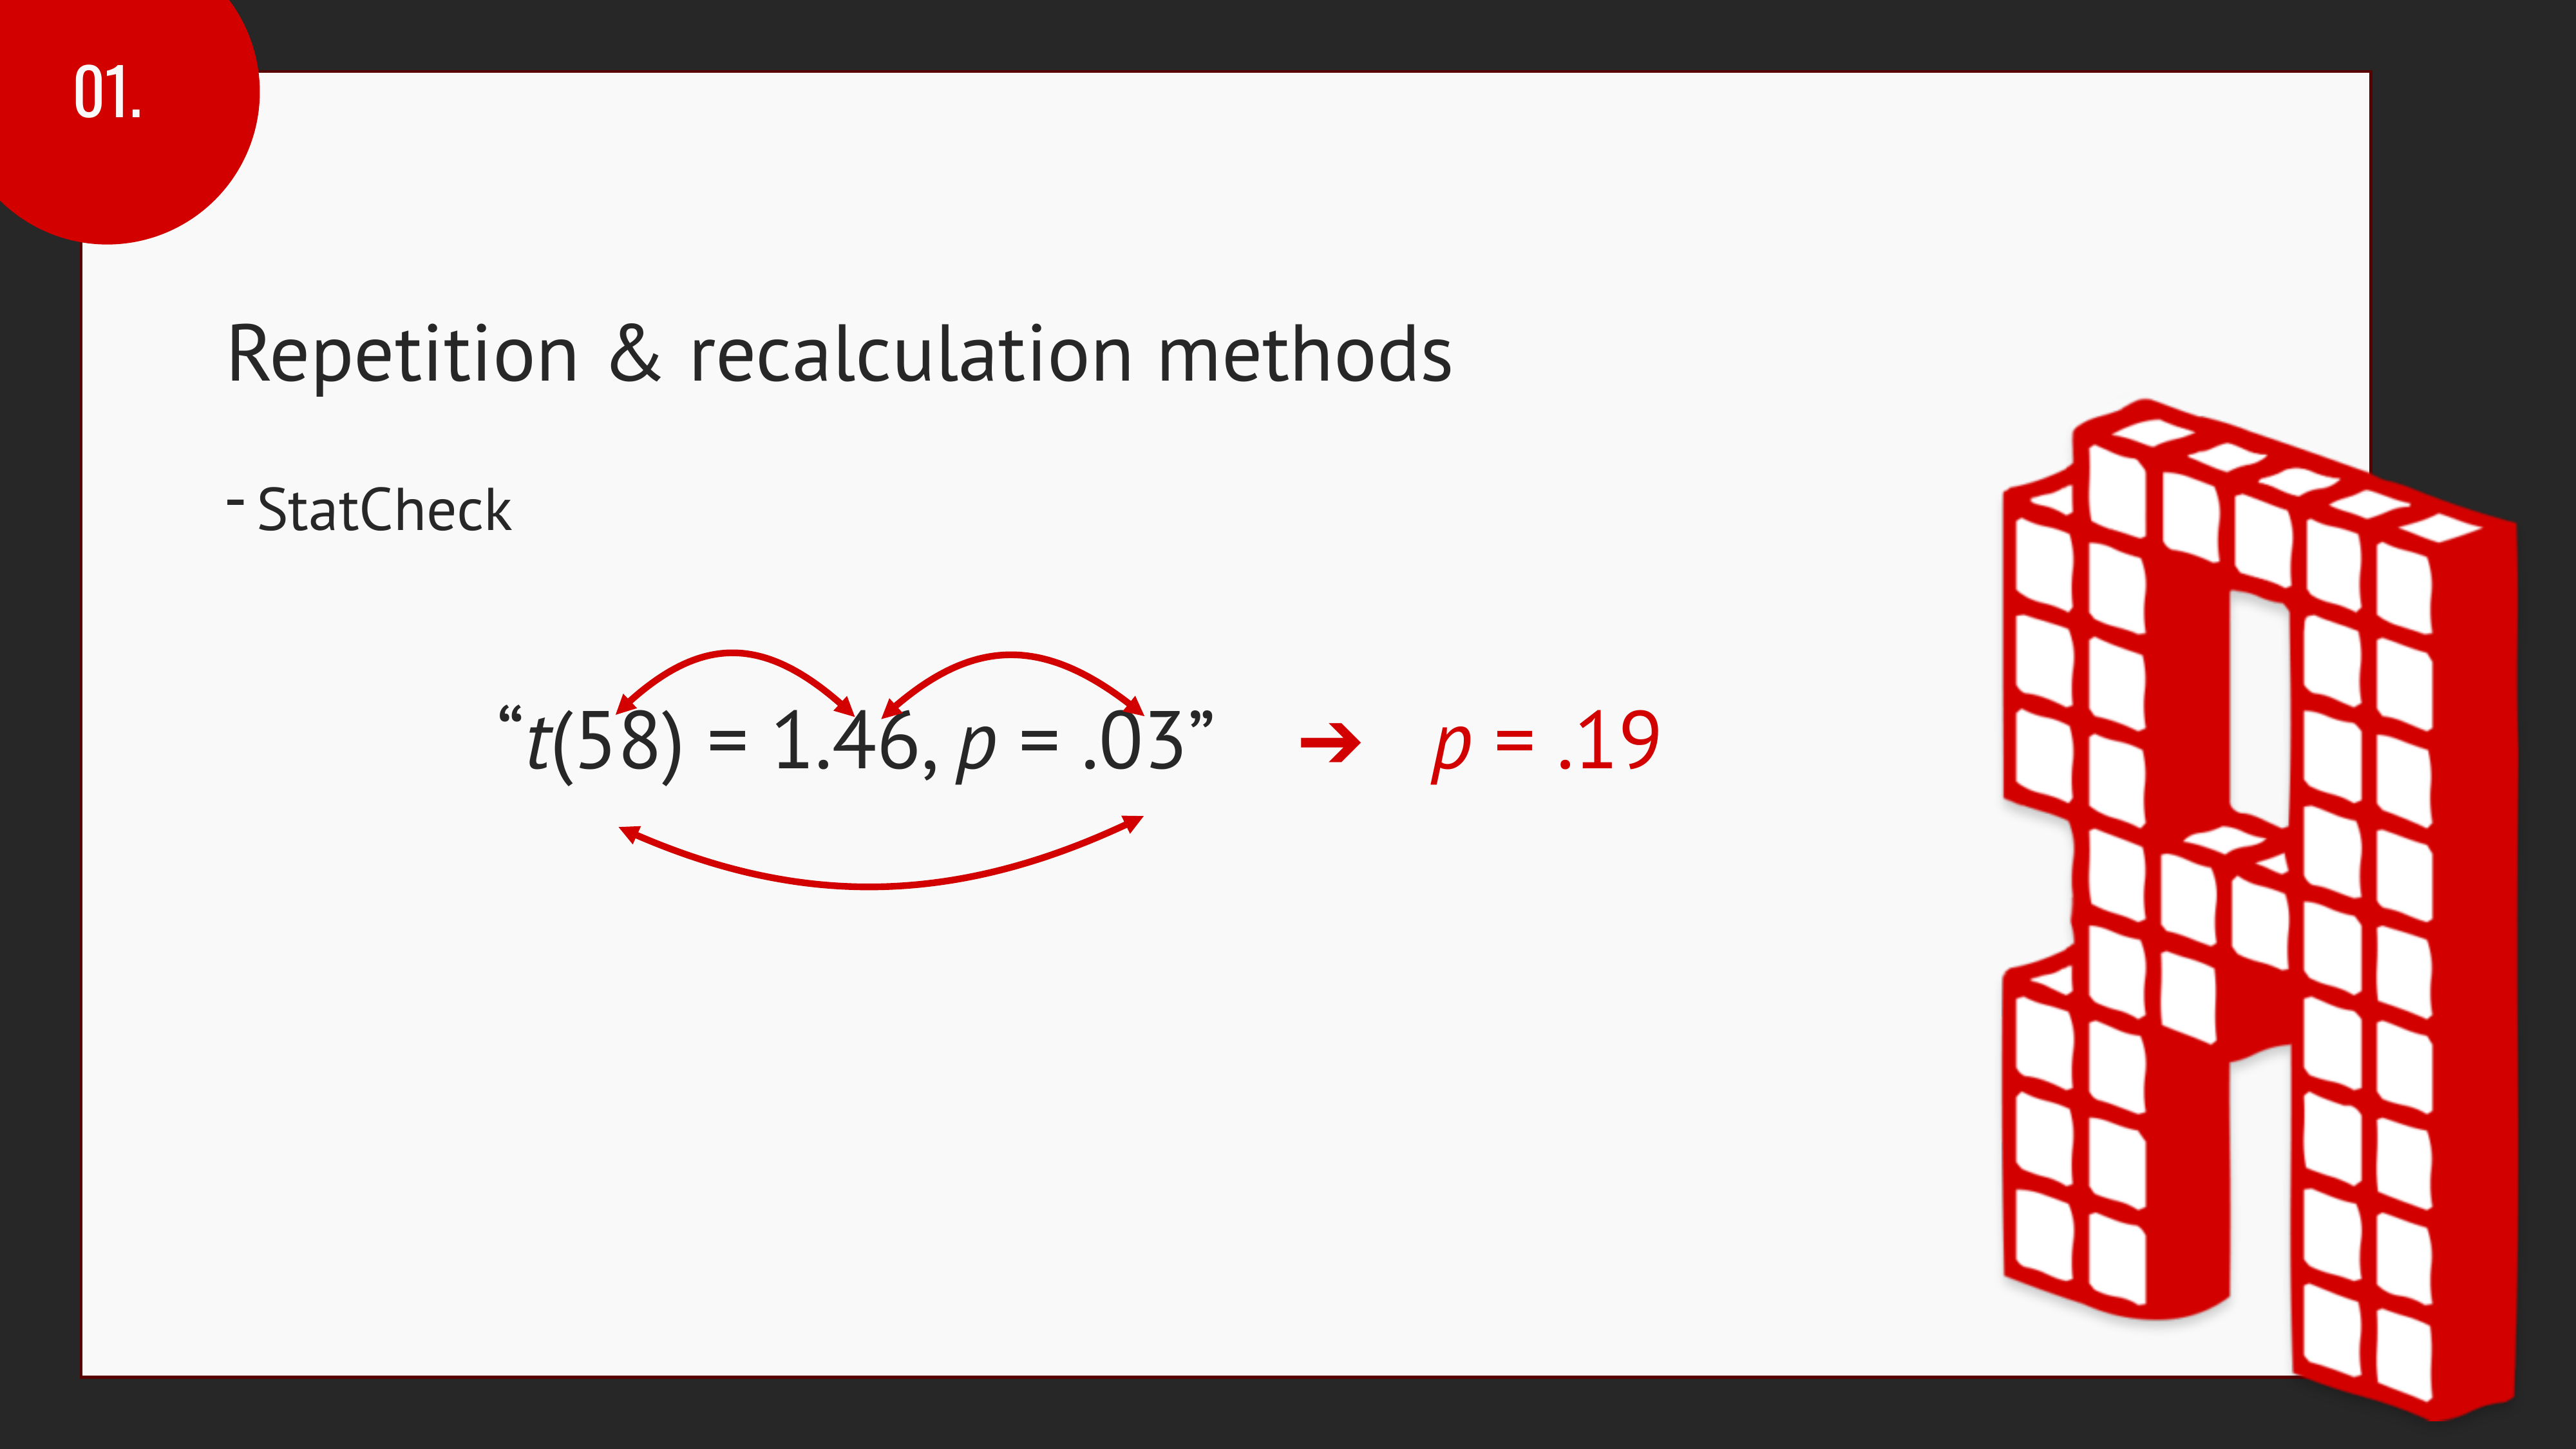

01.

Repetition & recalculation methods

StatCheck

“t(58) = 1.46, p = .03”    ➔   p = .19